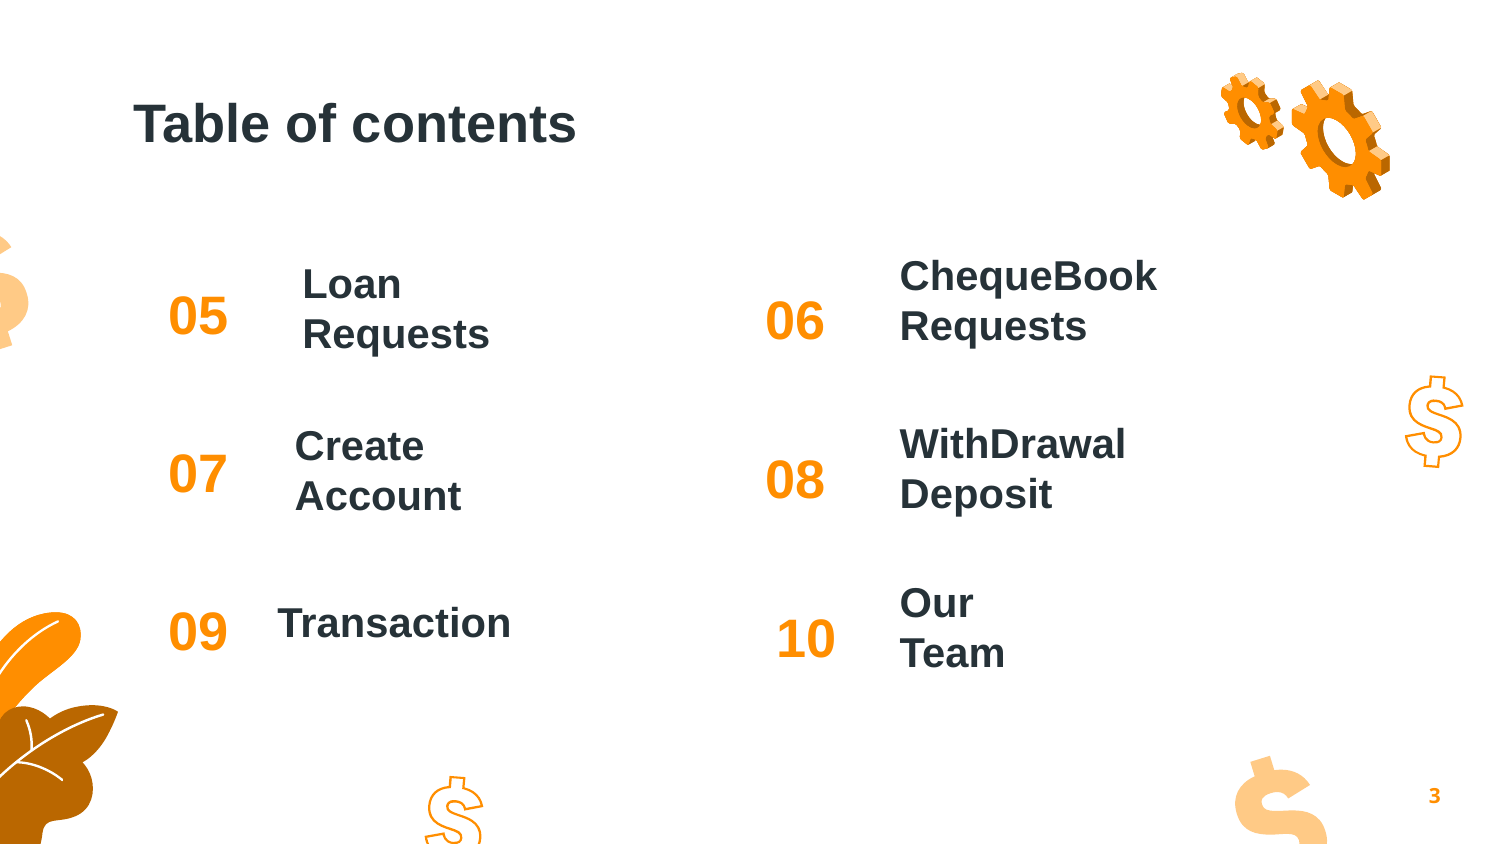

# Table of contents
ChequeBook
Requests
05
Loan
Requests
06
07
WithDrawal
Deposit
Create
Account
08
Transaction
09
10
Our
Team
3